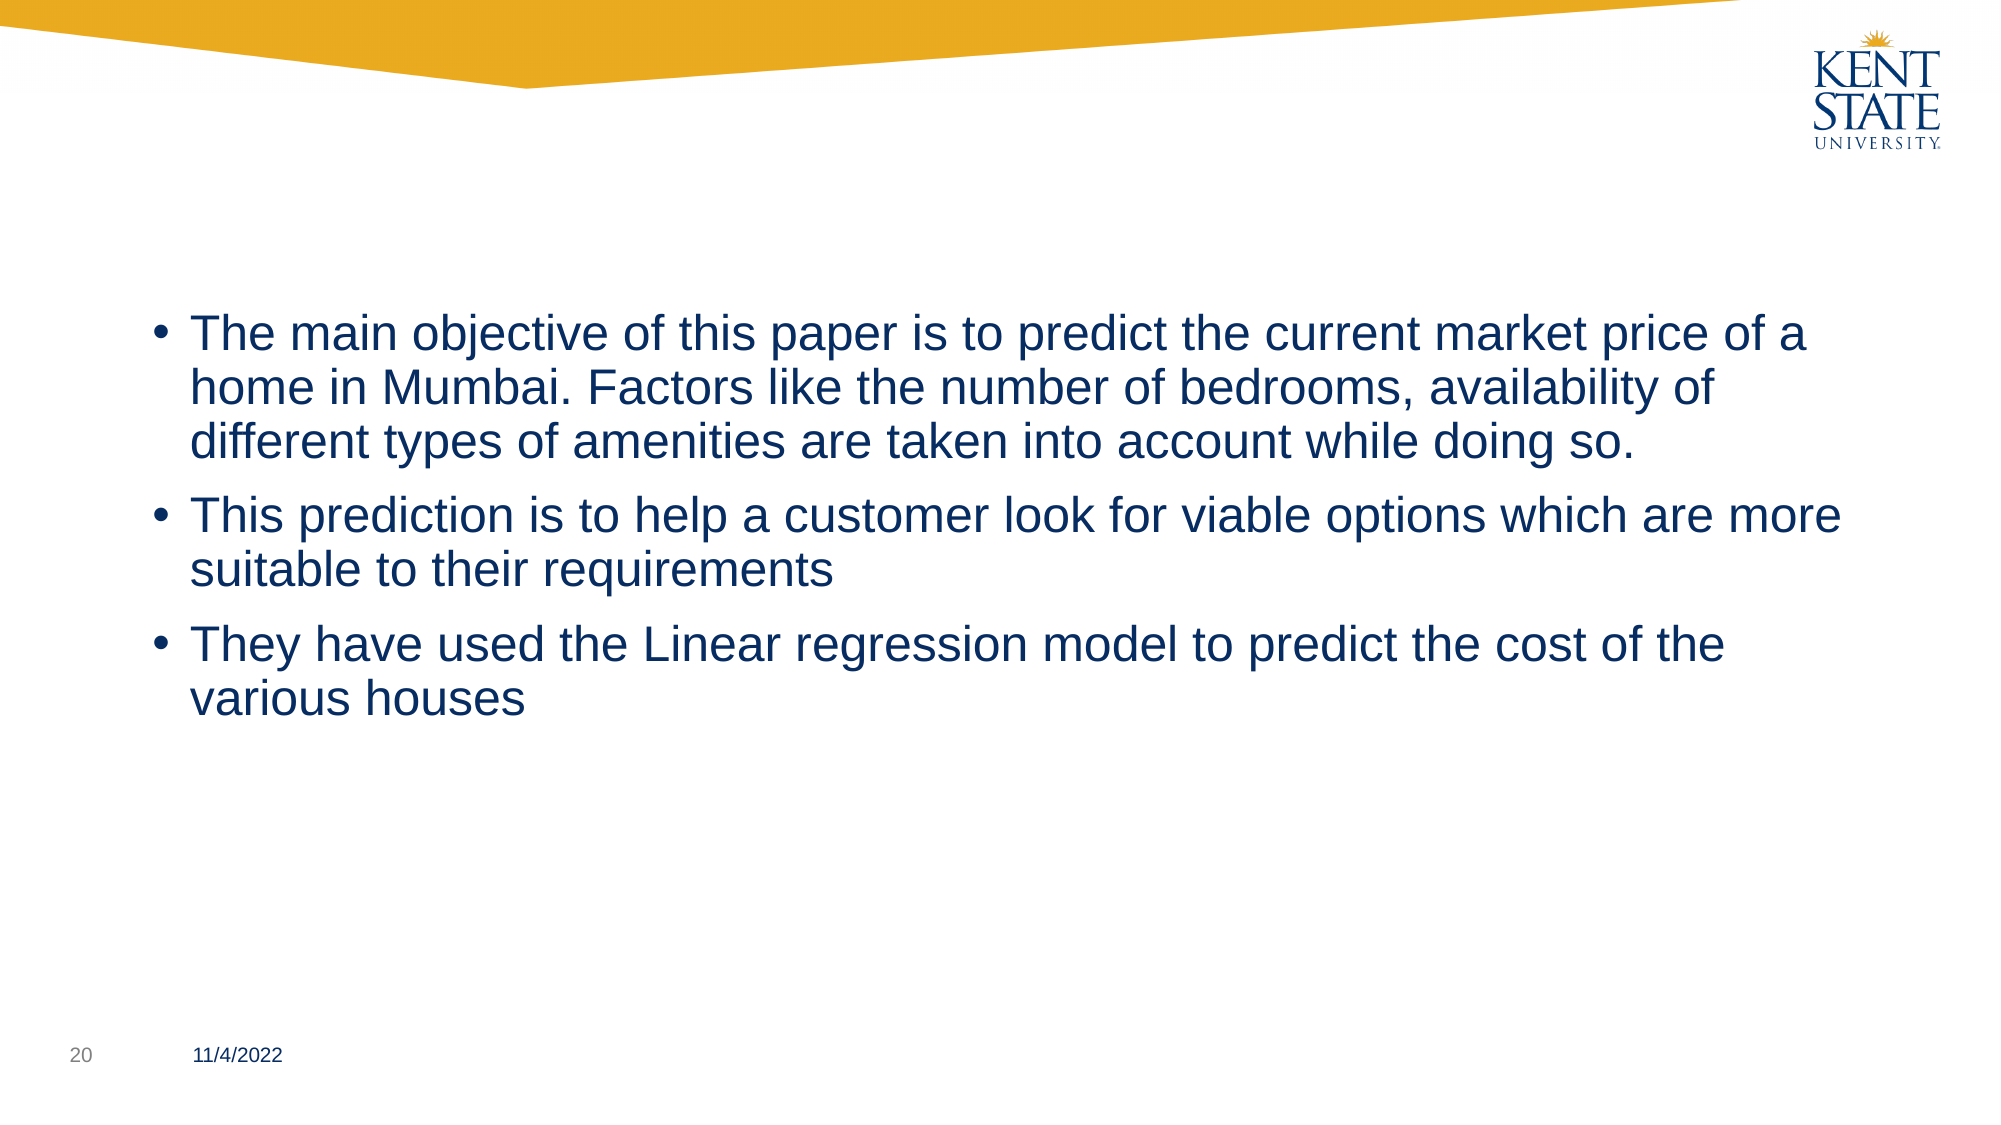

The main objective of this paper is to predict the current market price of a home in Mumbai. Factors like the number of bedrooms, availability of different types of amenities are taken into account while doing so.
This prediction is to help a customer look for viable options which are more suitable to their requirements
They have used the Linear regression model to predict the cost of the various houses
11/4/2022